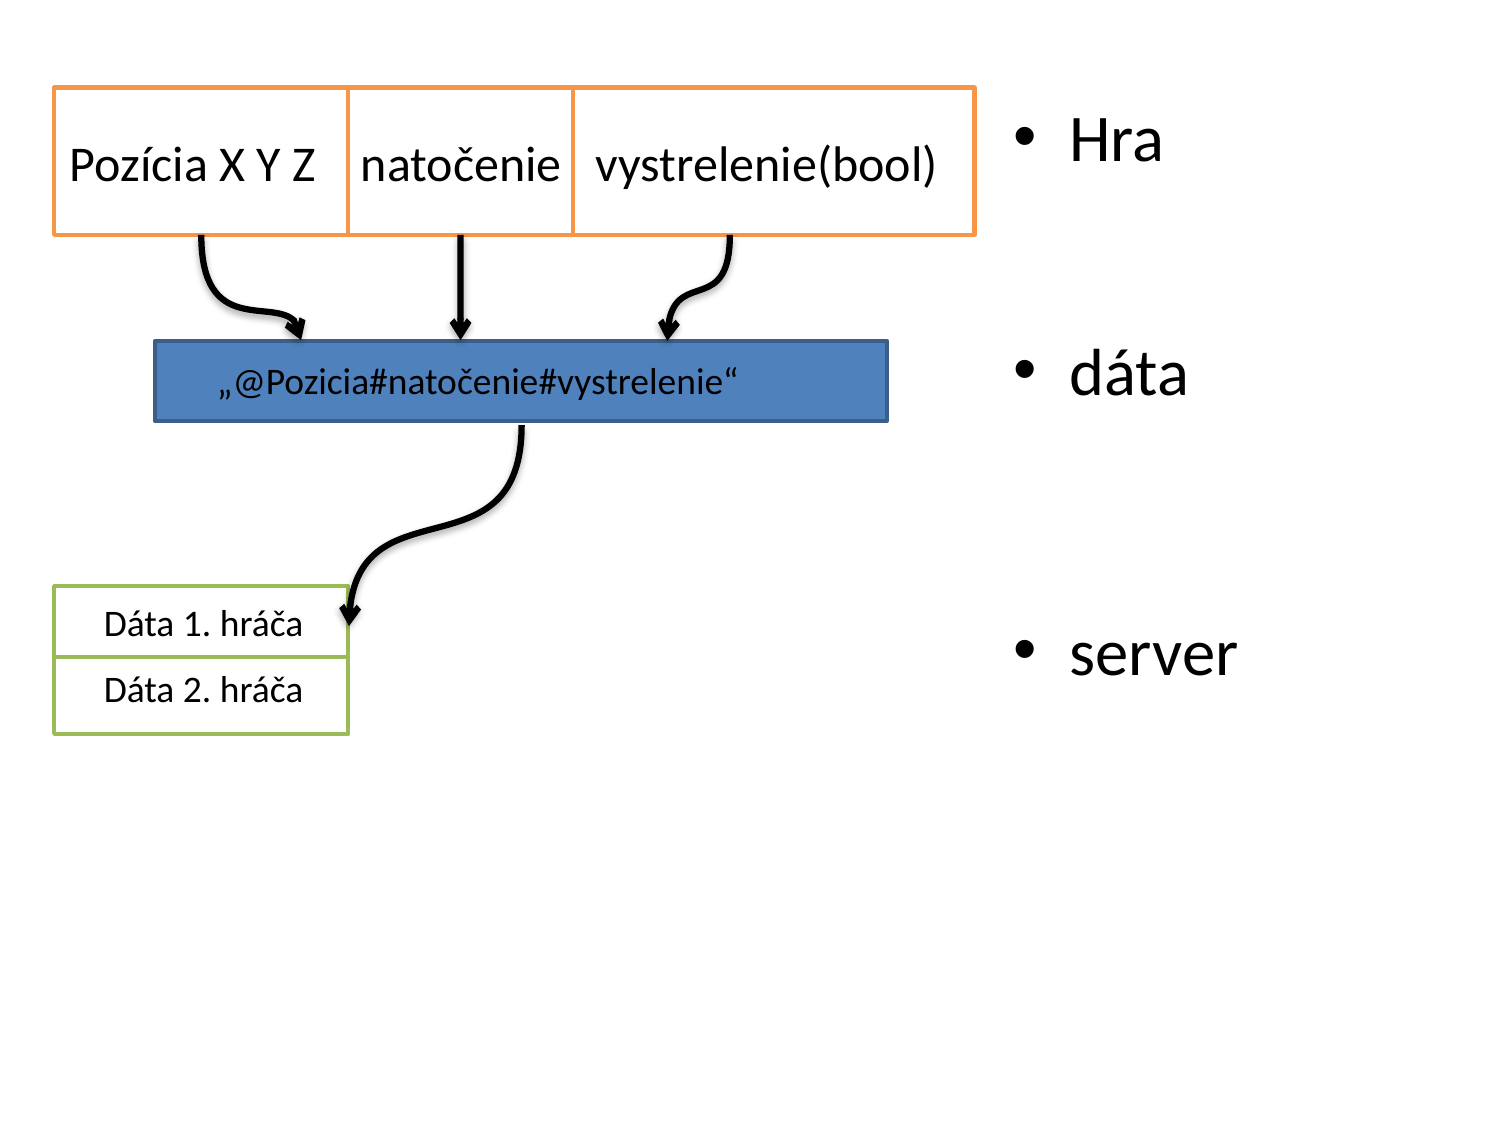

Hra

dáta

server
# Pozícia X Y Z    natočenie   vystrelenie(bool)

„@Pozicia#natočenie#vystrelenie“

Dáta 1. hráča
Dáta 2. hráča